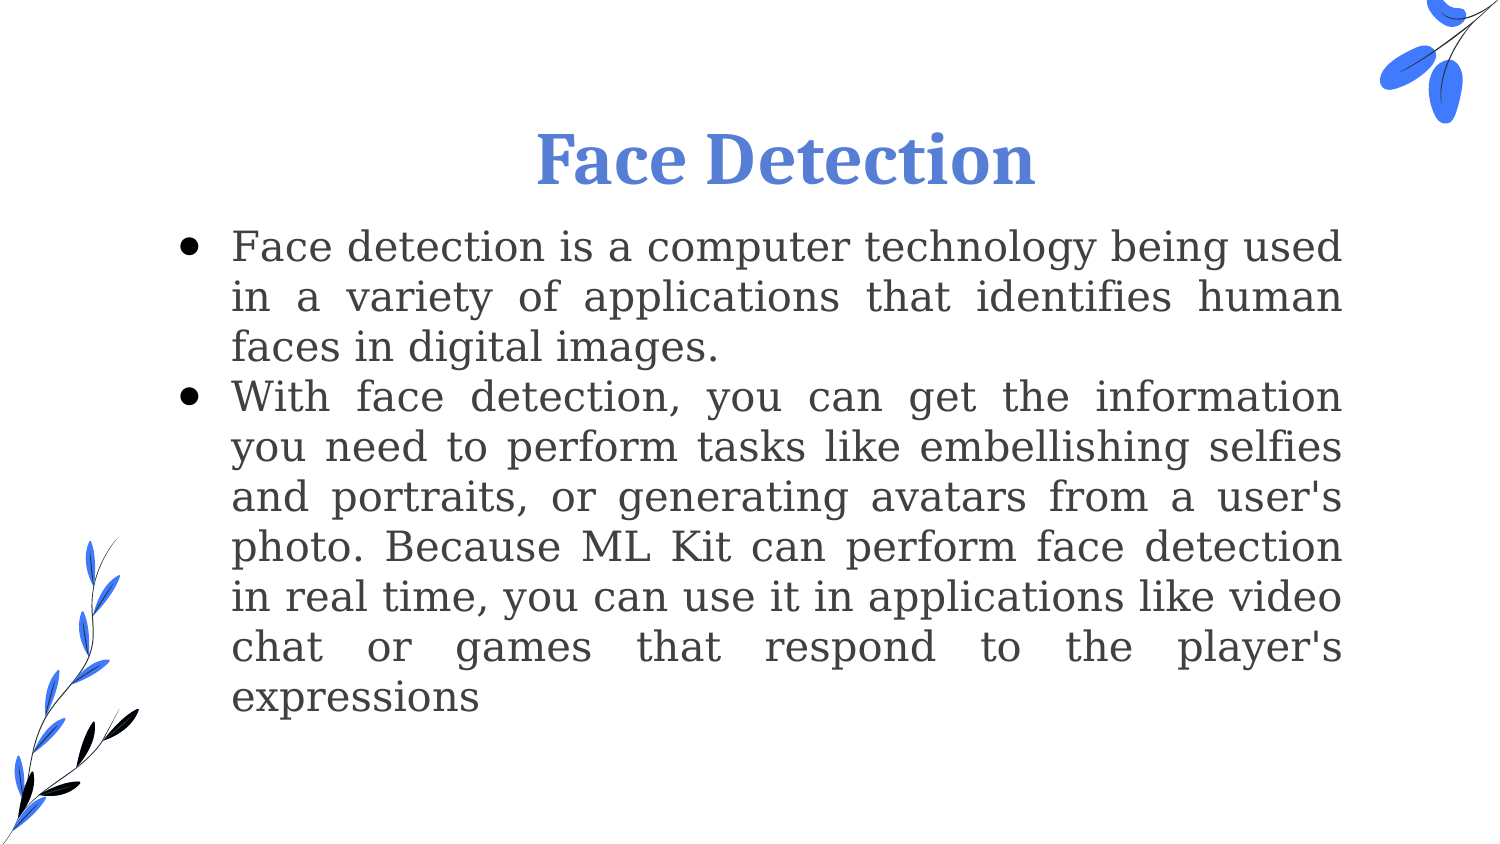

Face Detection
Face detection is a computer technology being used in a variety of applications that identifies human faces in digital images.
With face detection, you can get the information you need to perform tasks like embellishing selfies and portraits, or generating avatars from a user's photo. Because ML Kit can perform face detection in real time, you can use it in applications like video chat or games that respond to the player's expressions